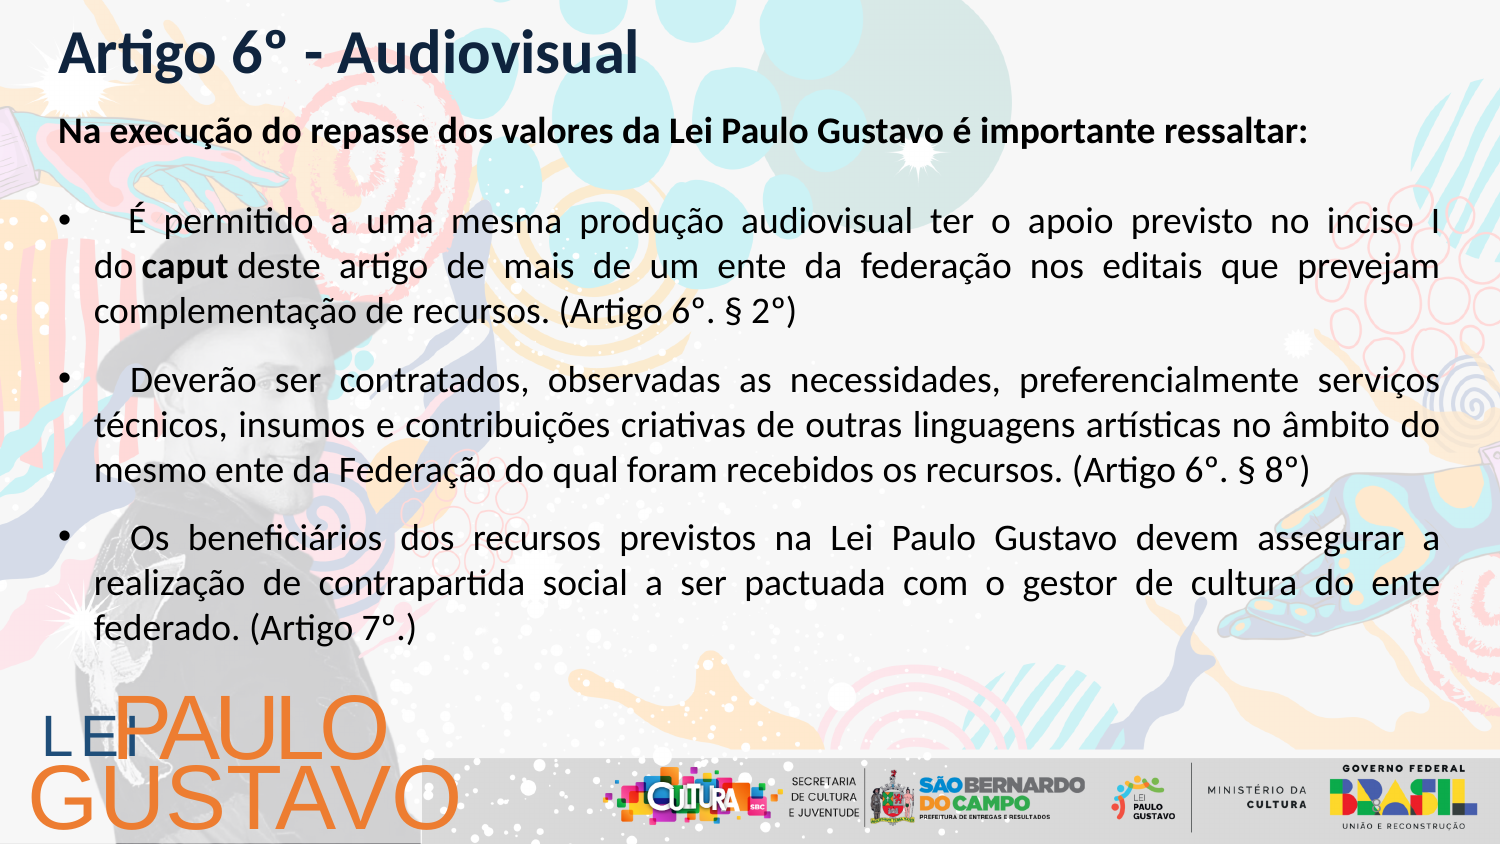

Artigo 6º - Audiovisual
Na execução do repasse dos valores da Lei Paulo Gustavo é importante ressaltar:

  É permitido a uma mesma produção audiovisual ter o apoio previsto no inciso I do caput deste artigo de mais de um ente da federação nos editais que prevejam complementação de recursos. (Artigo 6º. § 2º)
  Deverão ser contratados, observadas as necessidades, preferencialmente serviços técnicos, insumos e contribuições criativas de outras linguagens artísticas no âmbito do mesmo ente da Federação do qual foram recebidos os recursos. (Artigo 6º. § 8º)
  Os beneficiários dos recursos previstos na Lei Paulo Gustavo devem assegurar a realização de contrapartida social a ser pactuada com o gestor de cultura do ente federado. (Artigo 7º.)
PAULO
LEI
GUSTAVO
8